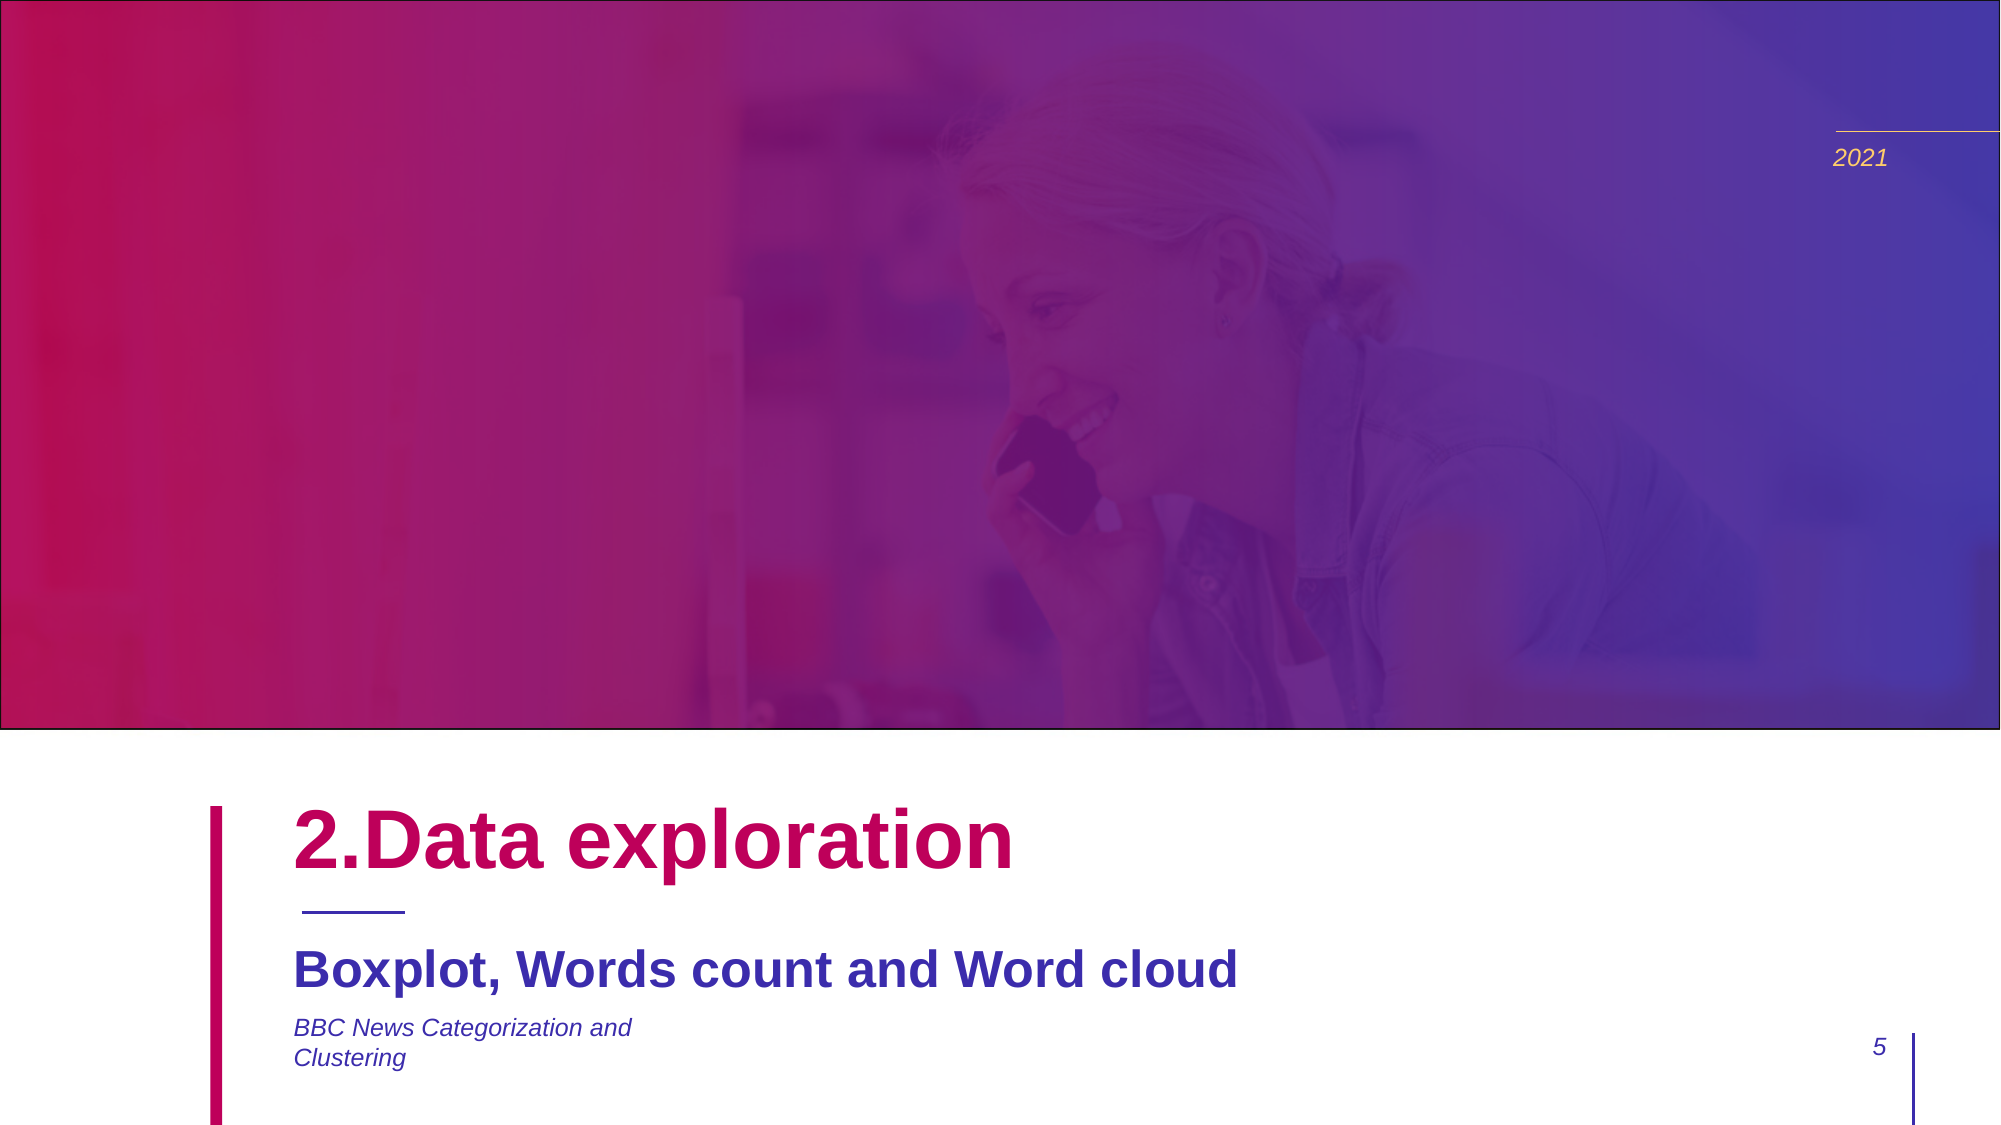

2021
# 2.Data exploration
Boxplot, Words count and Word cloud
BBC News Categorization and Clustering
5